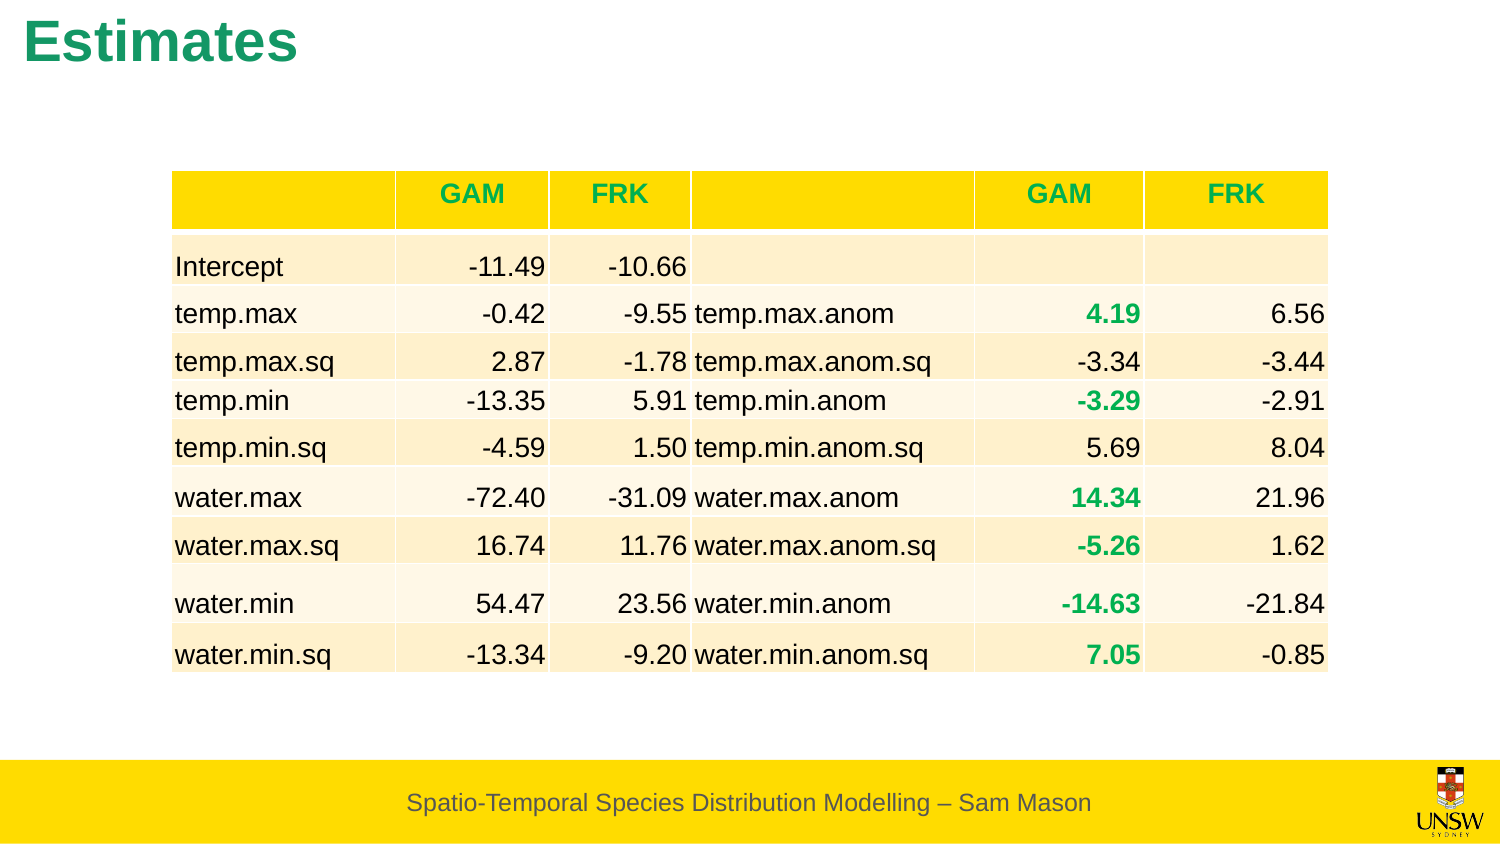

Estimates
|  | GAM | FRK |
| --- | --- | --- |
| Intercept | -11.49 | -10.66 |
| temp.max | -0.42 | -9.55 |
| temp.max.sq | 2.87 | -1.78 |
| temp.min | -13.35 | 5.91 |
| temp.min.sq | -4.59 | 1.50 |
| water.max | -72.40 | -31.09 |
| water.max.sq | 16.74 | 11.76 |
| water.min | 54.47 | 23.56 |
| water.min.sq | -13.34 | -9.20 |
|  | GAM | FRK |
| --- | --- | --- |
|  |  |  |
| temp.max.anom | 4.19 | 6.56 |
| temp.max.anom.sq | -3.34 | -3.44 |
| temp.min.anom | -3.29 | -2.91 |
| temp.min.anom.sq | 5.69 | 8.04 |
| water.max.anom | 14.34 | 21.96 |
| water.max.anom.sq | -5.26 | 1.62 |
| water.min.anom | -14.63 | -21.84 |
| water.min.anom.sq | 7.05 | -0.85 |